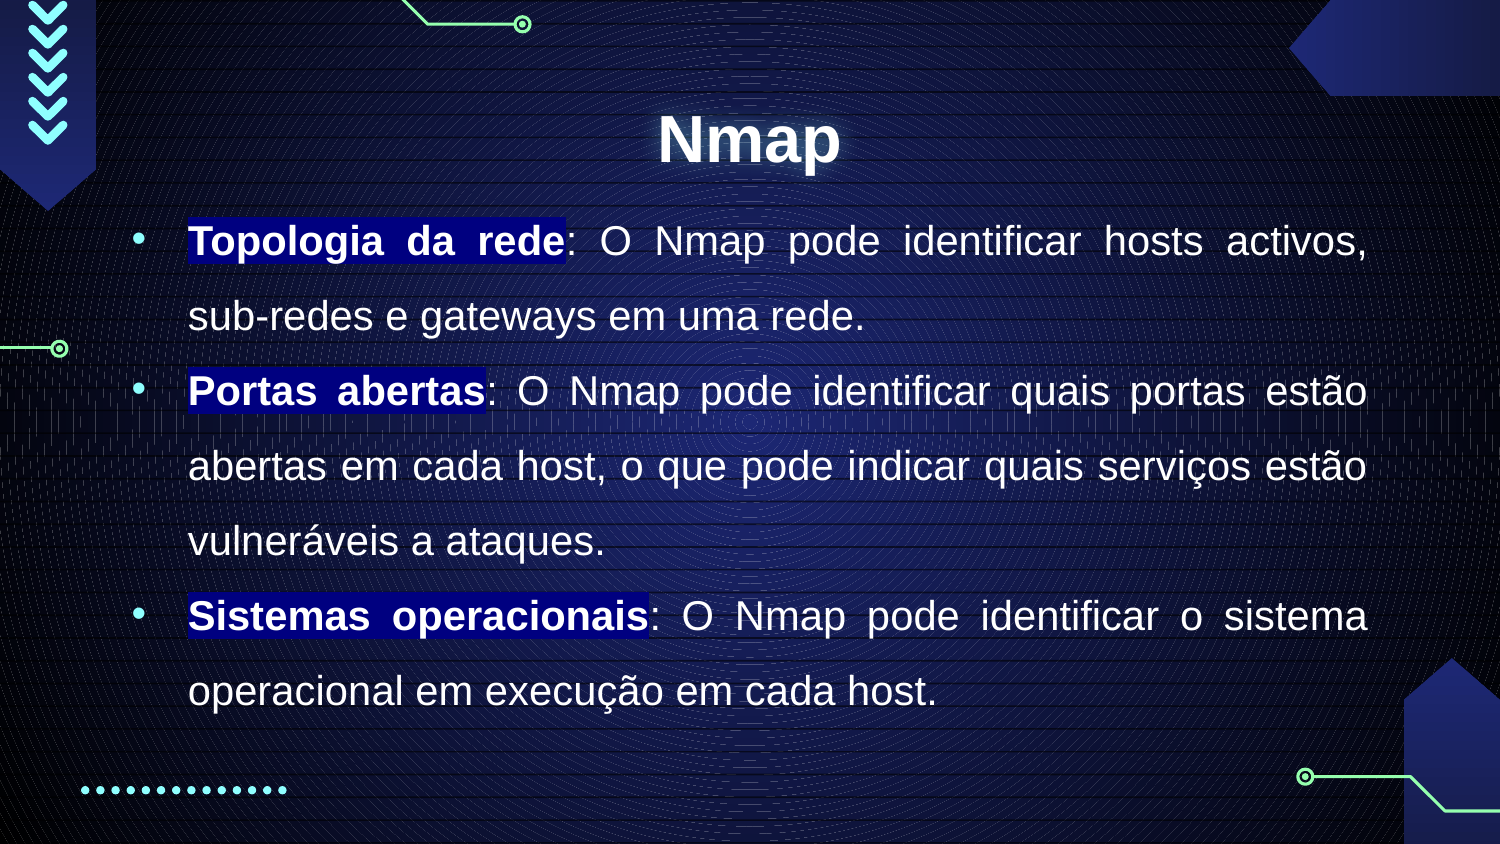

# Nmap
Topologia da rede: O Nmap pode identificar hosts activos, sub-redes e gateways em uma rede.
Portas abertas: O Nmap pode identificar quais portas estão abertas em cada host, o que pode indicar quais serviços estão vulneráveis a ataques.
Sistemas operacionais: O Nmap pode identificar o sistema operacional em execução em cada host.